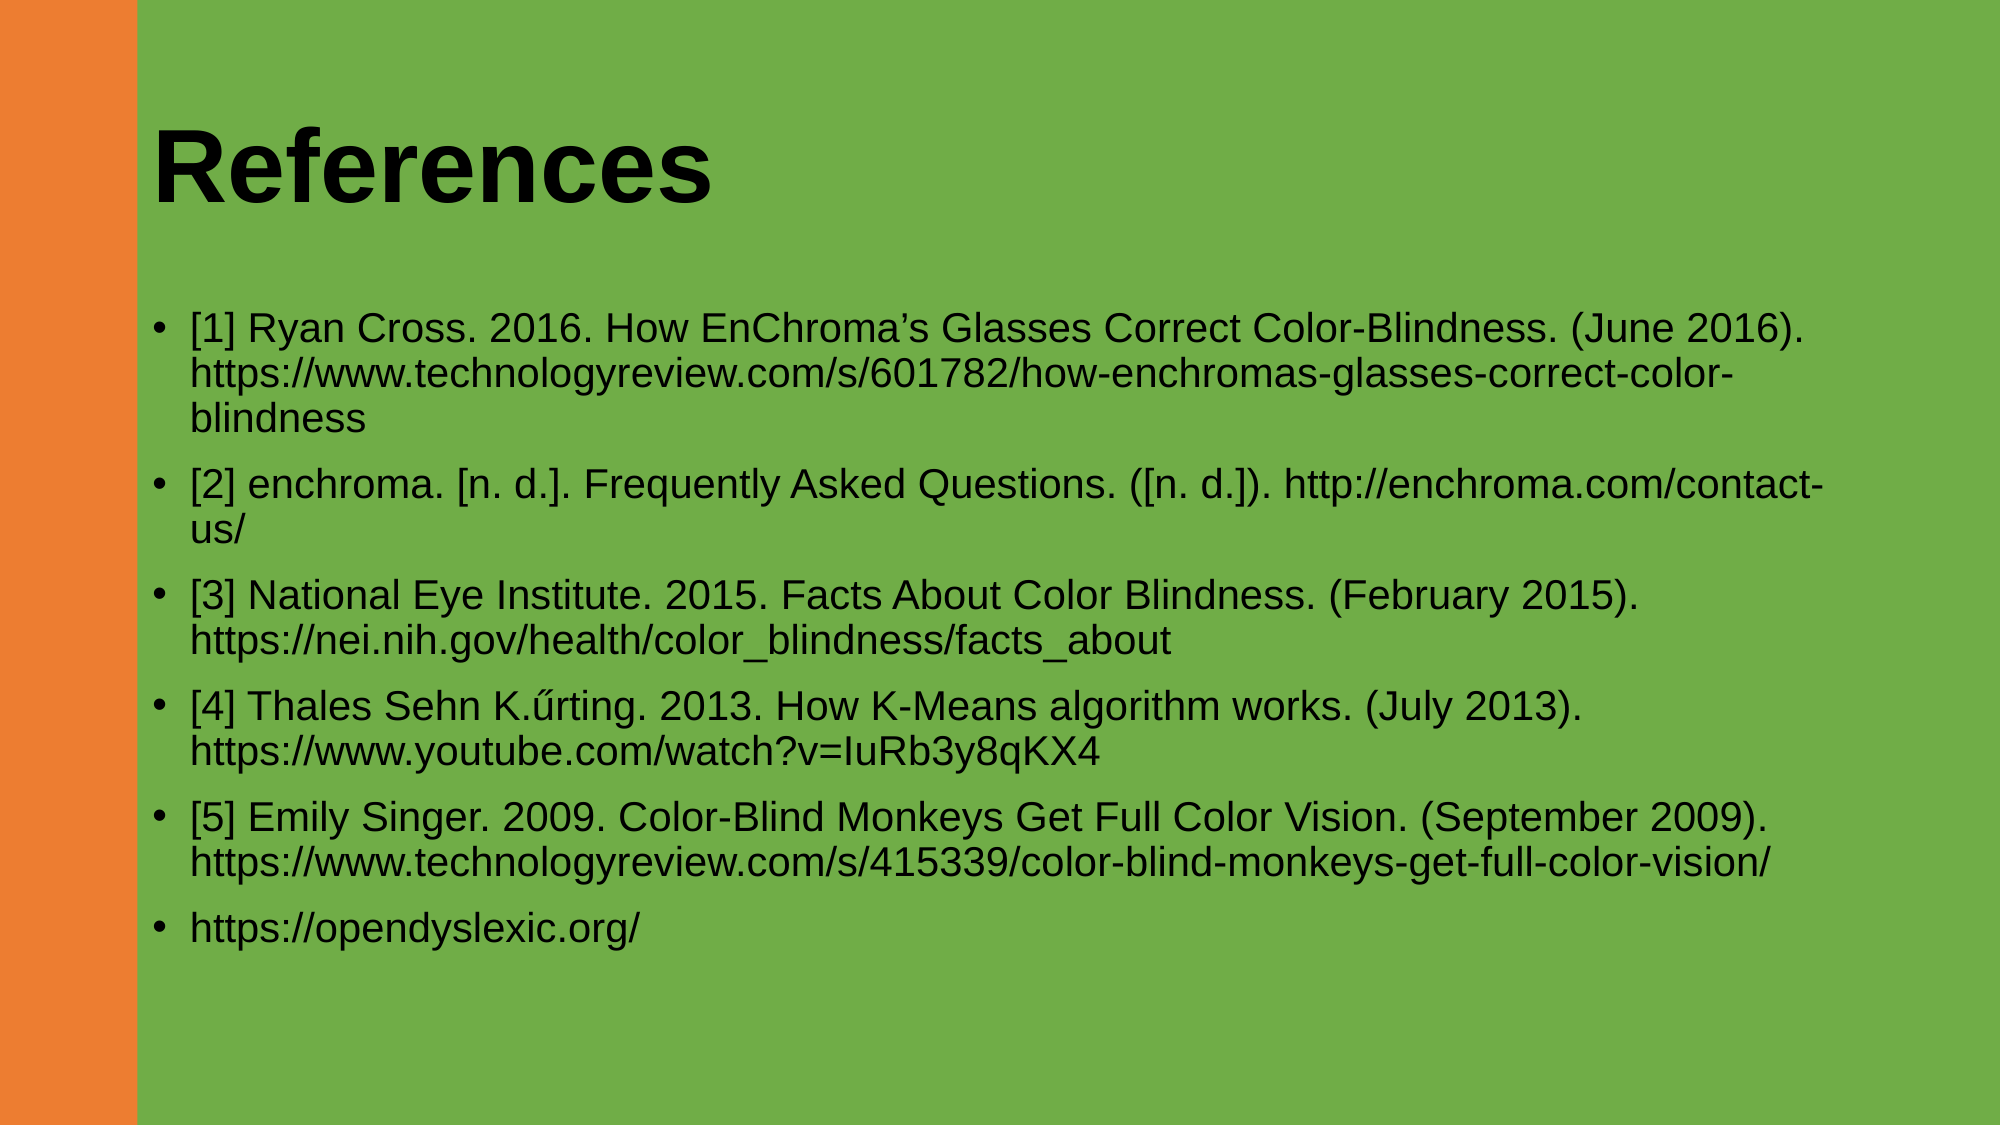

# References
[1] Ryan Cross. 2016. How EnChroma’s Glasses Correct Color-Blindness. (June 2016). https://www.technologyreview.com/s/601782/how-enchromas-glasses-correct-color-blindness
[2] enchroma. [n. d.]. Frequently Asked Questions. ([n. d.]). http://enchroma.com/contact-us/
[3] National Eye Institute. 2015. Facts About Color Blindness. (February 2015). https://nei.nih.gov/health/color_blindness/facts_about
[4] Thales Sehn K.űrting. 2013. How K-Means algorithm works. (July 2013). https://www.youtube.com/watch?v=IuRb3y8qKX4
[5] Emily Singer. 2009. Color-Blind Monkeys Get Full Color Vision. (September 2009). https://www.technologyreview.com/s/415339/color-blind-monkeys-get-full-color-vision/
https://opendyslexic.org/
15